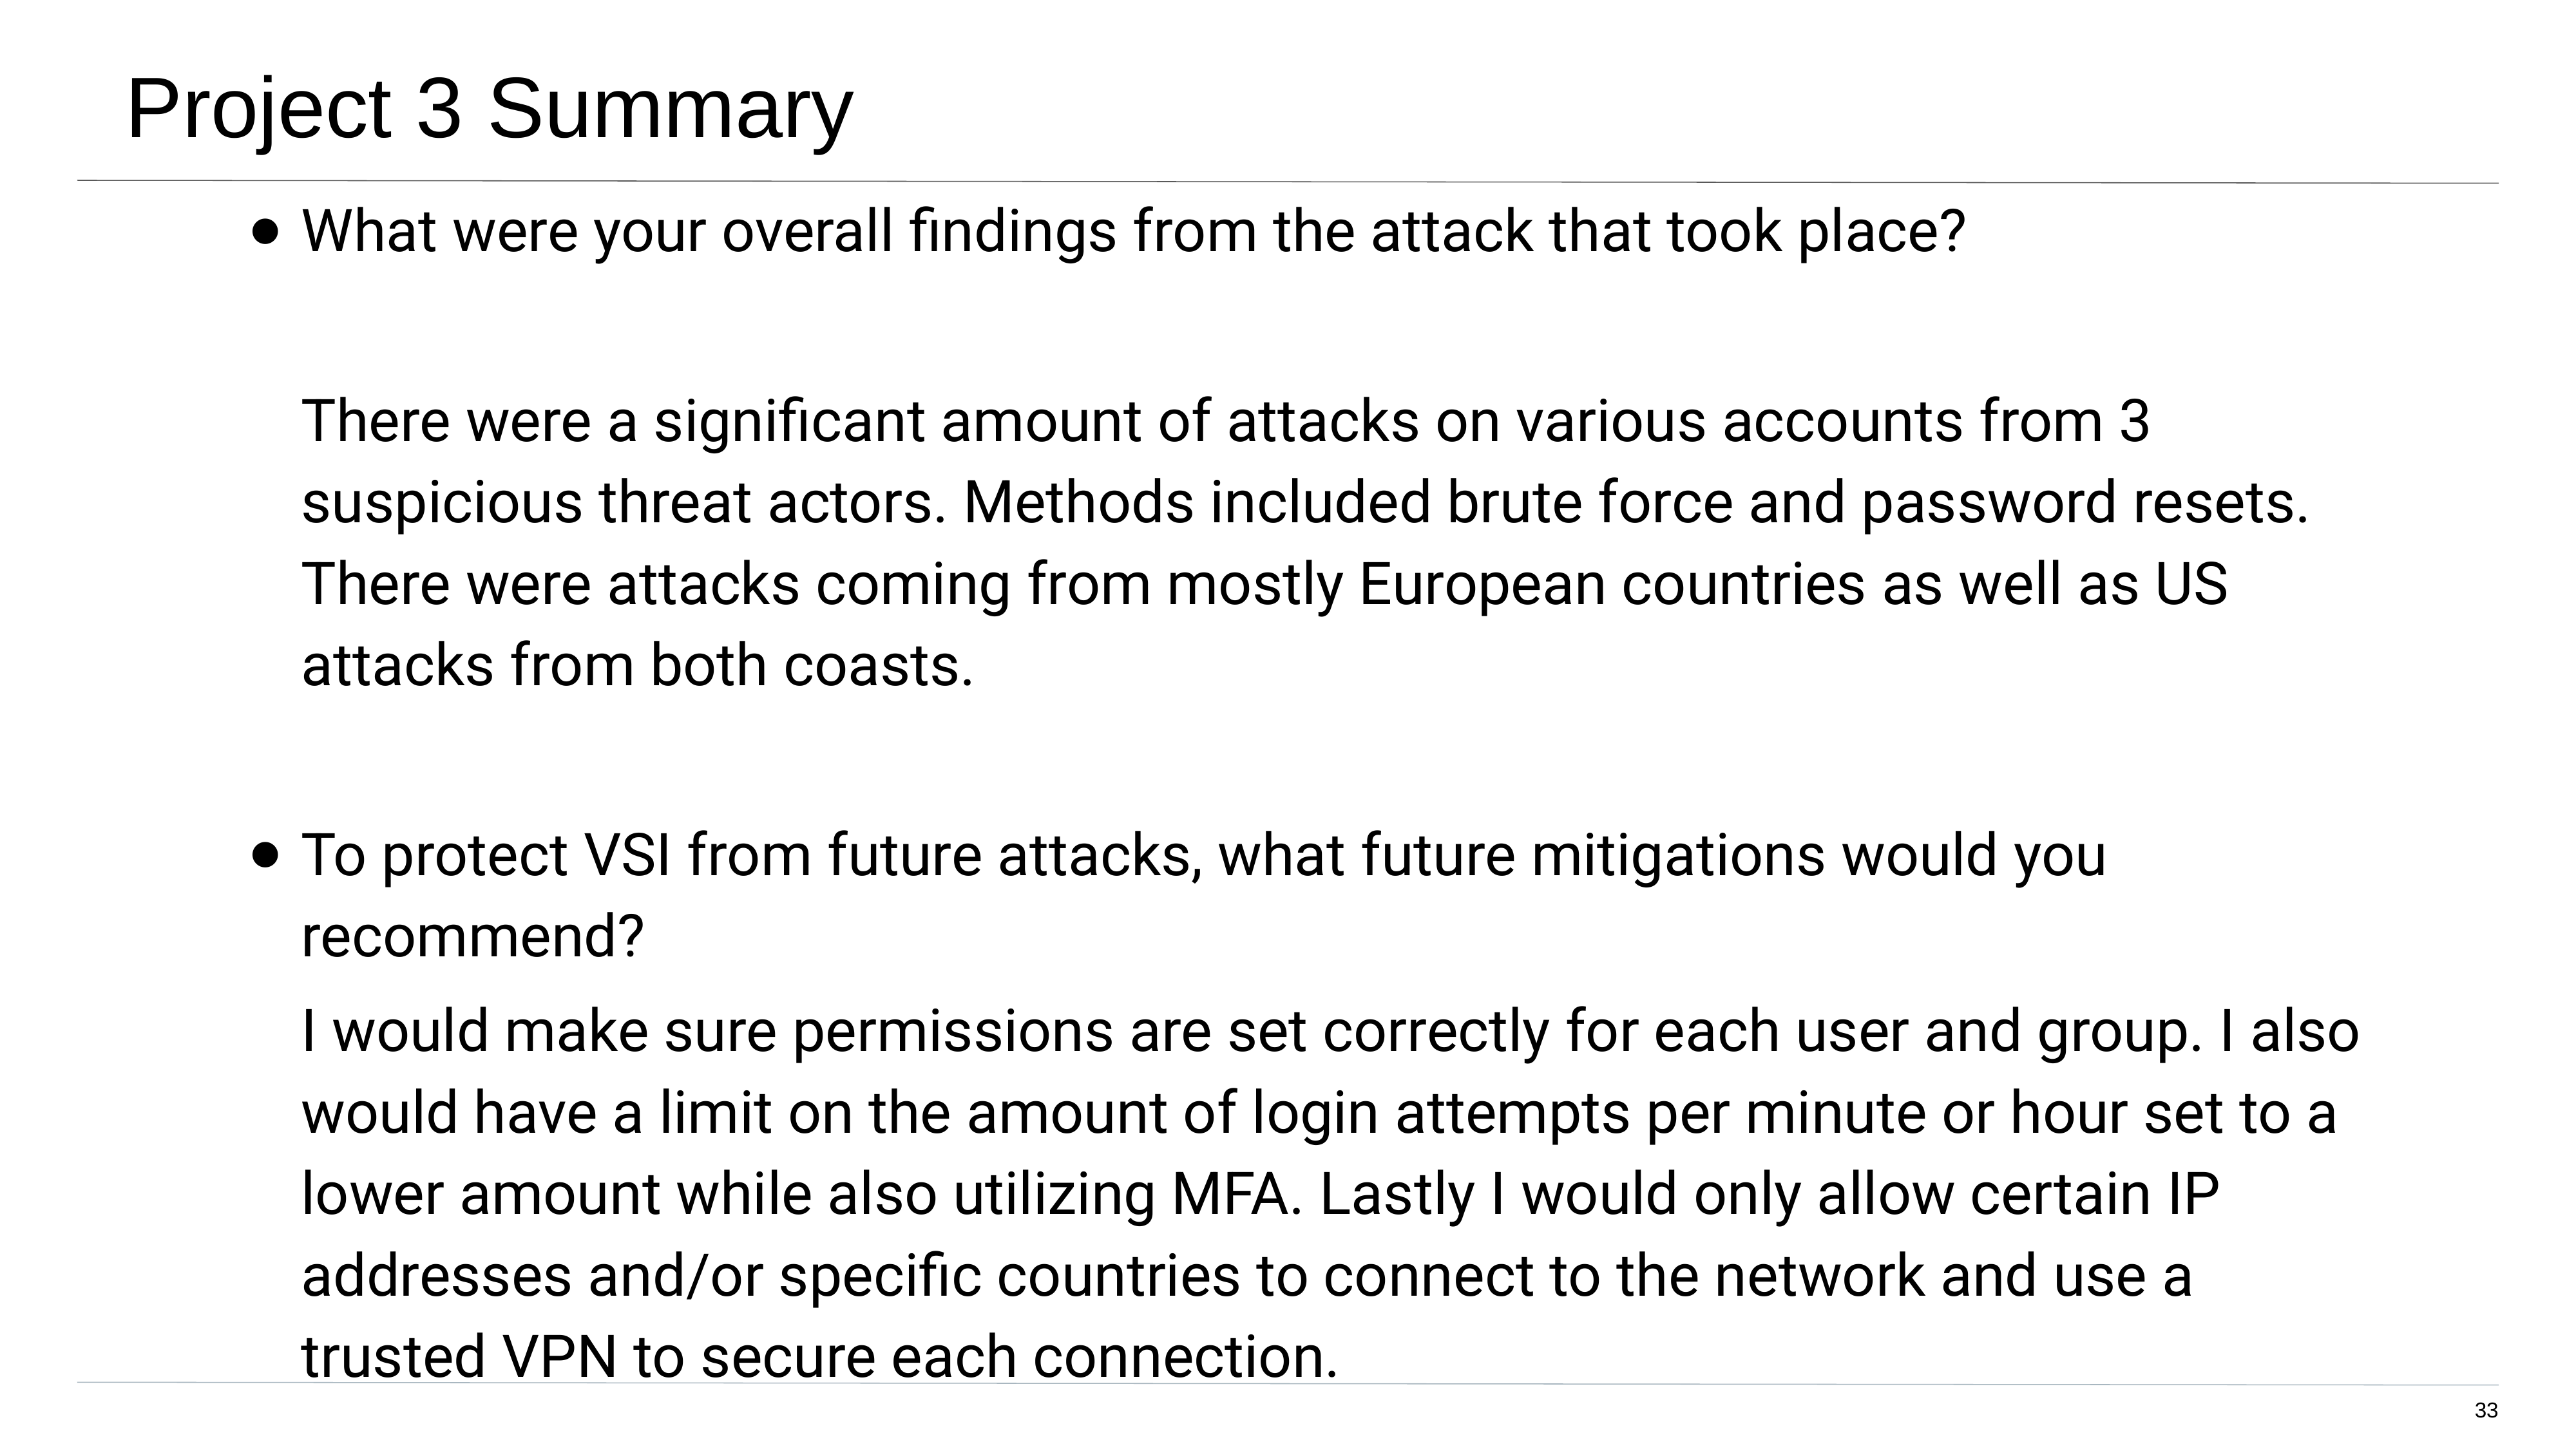

# Project 3 Summary
What were your overall findings from the attack that took place?

There were a significant amount of attacks on various accounts from 3  suspicious threat actors. Methods included brute force and password resets. There were attacks coming from mostly European countries as well as US attacks from both coasts.

To protect VSI from future attacks, what future mitigations would you recommend?
I would make sure permissions are set correctly for each user and group. I also would have a limit on the amount of login attempts per minute or hour set to a lower amount while also utilizing MFA. Lastly I would only allow certain IP addresses and/or specific countries to connect to the network and use a trusted VPN to secure each connection.
33